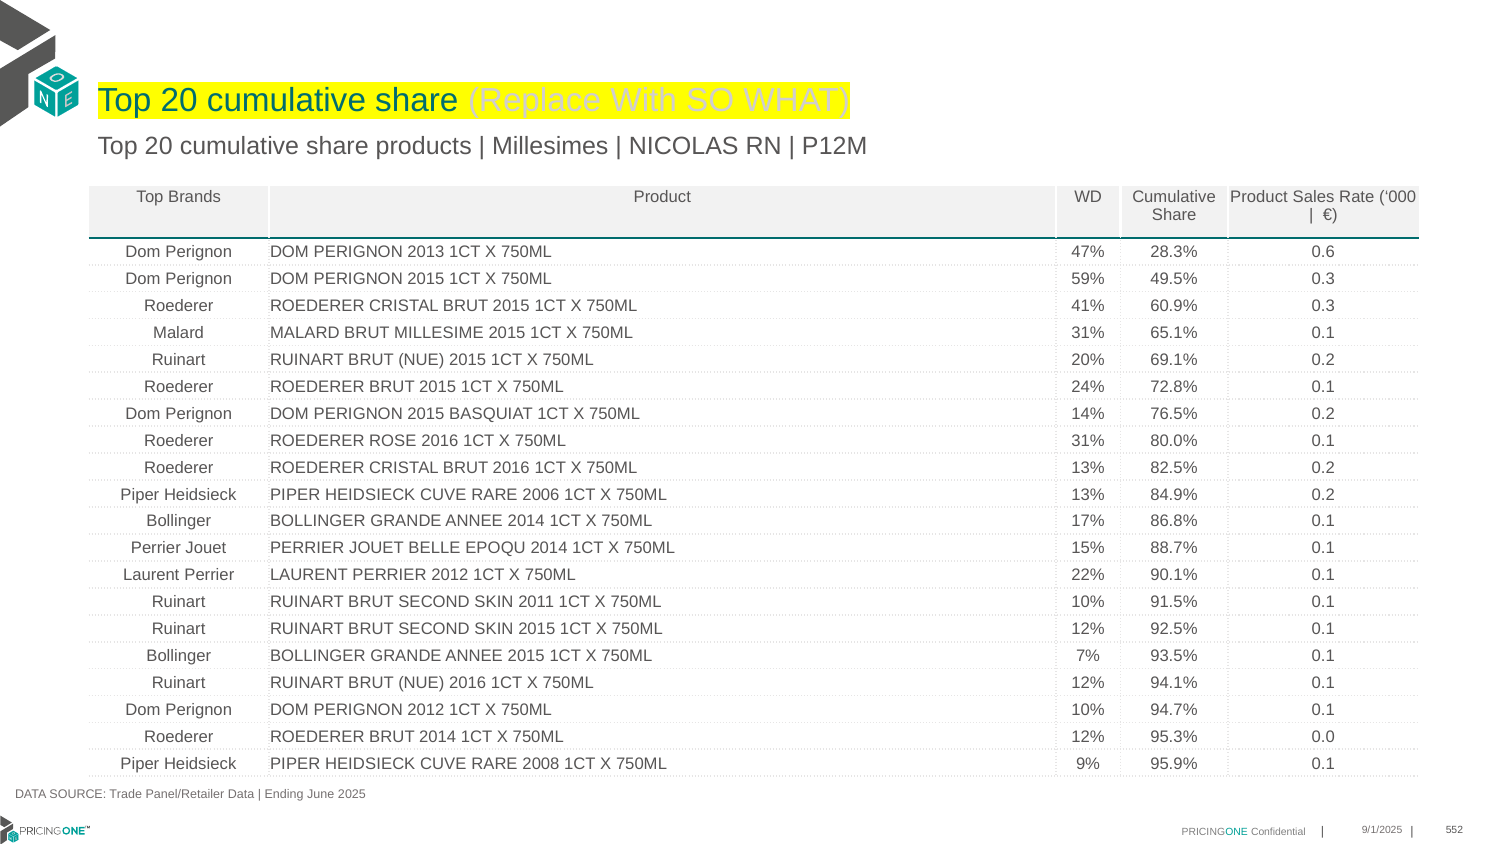

# Top 20 cumulative share (Replace With SO WHAT)
Top 20 cumulative share products | Millesimes | NICOLAS RN | P12M
| Top Brands | Product | WD | Cumulative Share | Product Sales Rate (‘000 | €) |
| --- | --- | --- | --- | --- |
| Dom Perignon | DOM PERIGNON 2013 1CT X 750ML | 47% | 28.3% | 0.6 |
| Dom Perignon | DOM PERIGNON 2015 1CT X 750ML | 59% | 49.5% | 0.3 |
| Roederer | ROEDERER CRISTAL BRUT 2015 1CT X 750ML | 41% | 60.9% | 0.3 |
| Malard | MALARD BRUT MILLESIME 2015 1CT X 750ML | 31% | 65.1% | 0.1 |
| Ruinart | RUINART BRUT (NUE) 2015 1CT X 750ML | 20% | 69.1% | 0.2 |
| Roederer | ROEDERER BRUT 2015 1CT X 750ML | 24% | 72.8% | 0.1 |
| Dom Perignon | DOM PERIGNON 2015 BASQUIAT 1CT X 750ML | 14% | 76.5% | 0.2 |
| Roederer | ROEDERER ROSE 2016 1CT X 750ML | 31% | 80.0% | 0.1 |
| Roederer | ROEDERER CRISTAL BRUT 2016 1CT X 750ML | 13% | 82.5% | 0.2 |
| Piper Heidsieck | PIPER HEIDSIECK CUVE RARE 2006 1CT X 750ML | 13% | 84.9% | 0.2 |
| Bollinger | BOLLINGER GRANDE ANNEE 2014 1CT X 750ML | 17% | 86.8% | 0.1 |
| Perrier Jouet | PERRIER JOUET BELLE EPOQU 2014 1CT X 750ML | 15% | 88.7% | 0.1 |
| Laurent Perrier | LAURENT PERRIER 2012 1CT X 750ML | 22% | 90.1% | 0.1 |
| Ruinart | RUINART BRUT SECOND SKIN 2011 1CT X 750ML | 10% | 91.5% | 0.1 |
| Ruinart | RUINART BRUT SECOND SKIN 2015 1CT X 750ML | 12% | 92.5% | 0.1 |
| Bollinger | BOLLINGER GRANDE ANNEE 2015 1CT X 750ML | 7% | 93.5% | 0.1 |
| Ruinart | RUINART BRUT (NUE) 2016 1CT X 750ML | 12% | 94.1% | 0.1 |
| Dom Perignon | DOM PERIGNON 2012 1CT X 750ML | 10% | 94.7% | 0.1 |
| Roederer | ROEDERER BRUT 2014 1CT X 750ML | 12% | 95.3% | 0.0 |
| Piper Heidsieck | PIPER HEIDSIECK CUVE RARE 2008 1CT X 750ML | 9% | 95.9% | 0.1 |
DATA SOURCE: Trade Panel/Retailer Data | Ending June 2025

9/1/2025
552